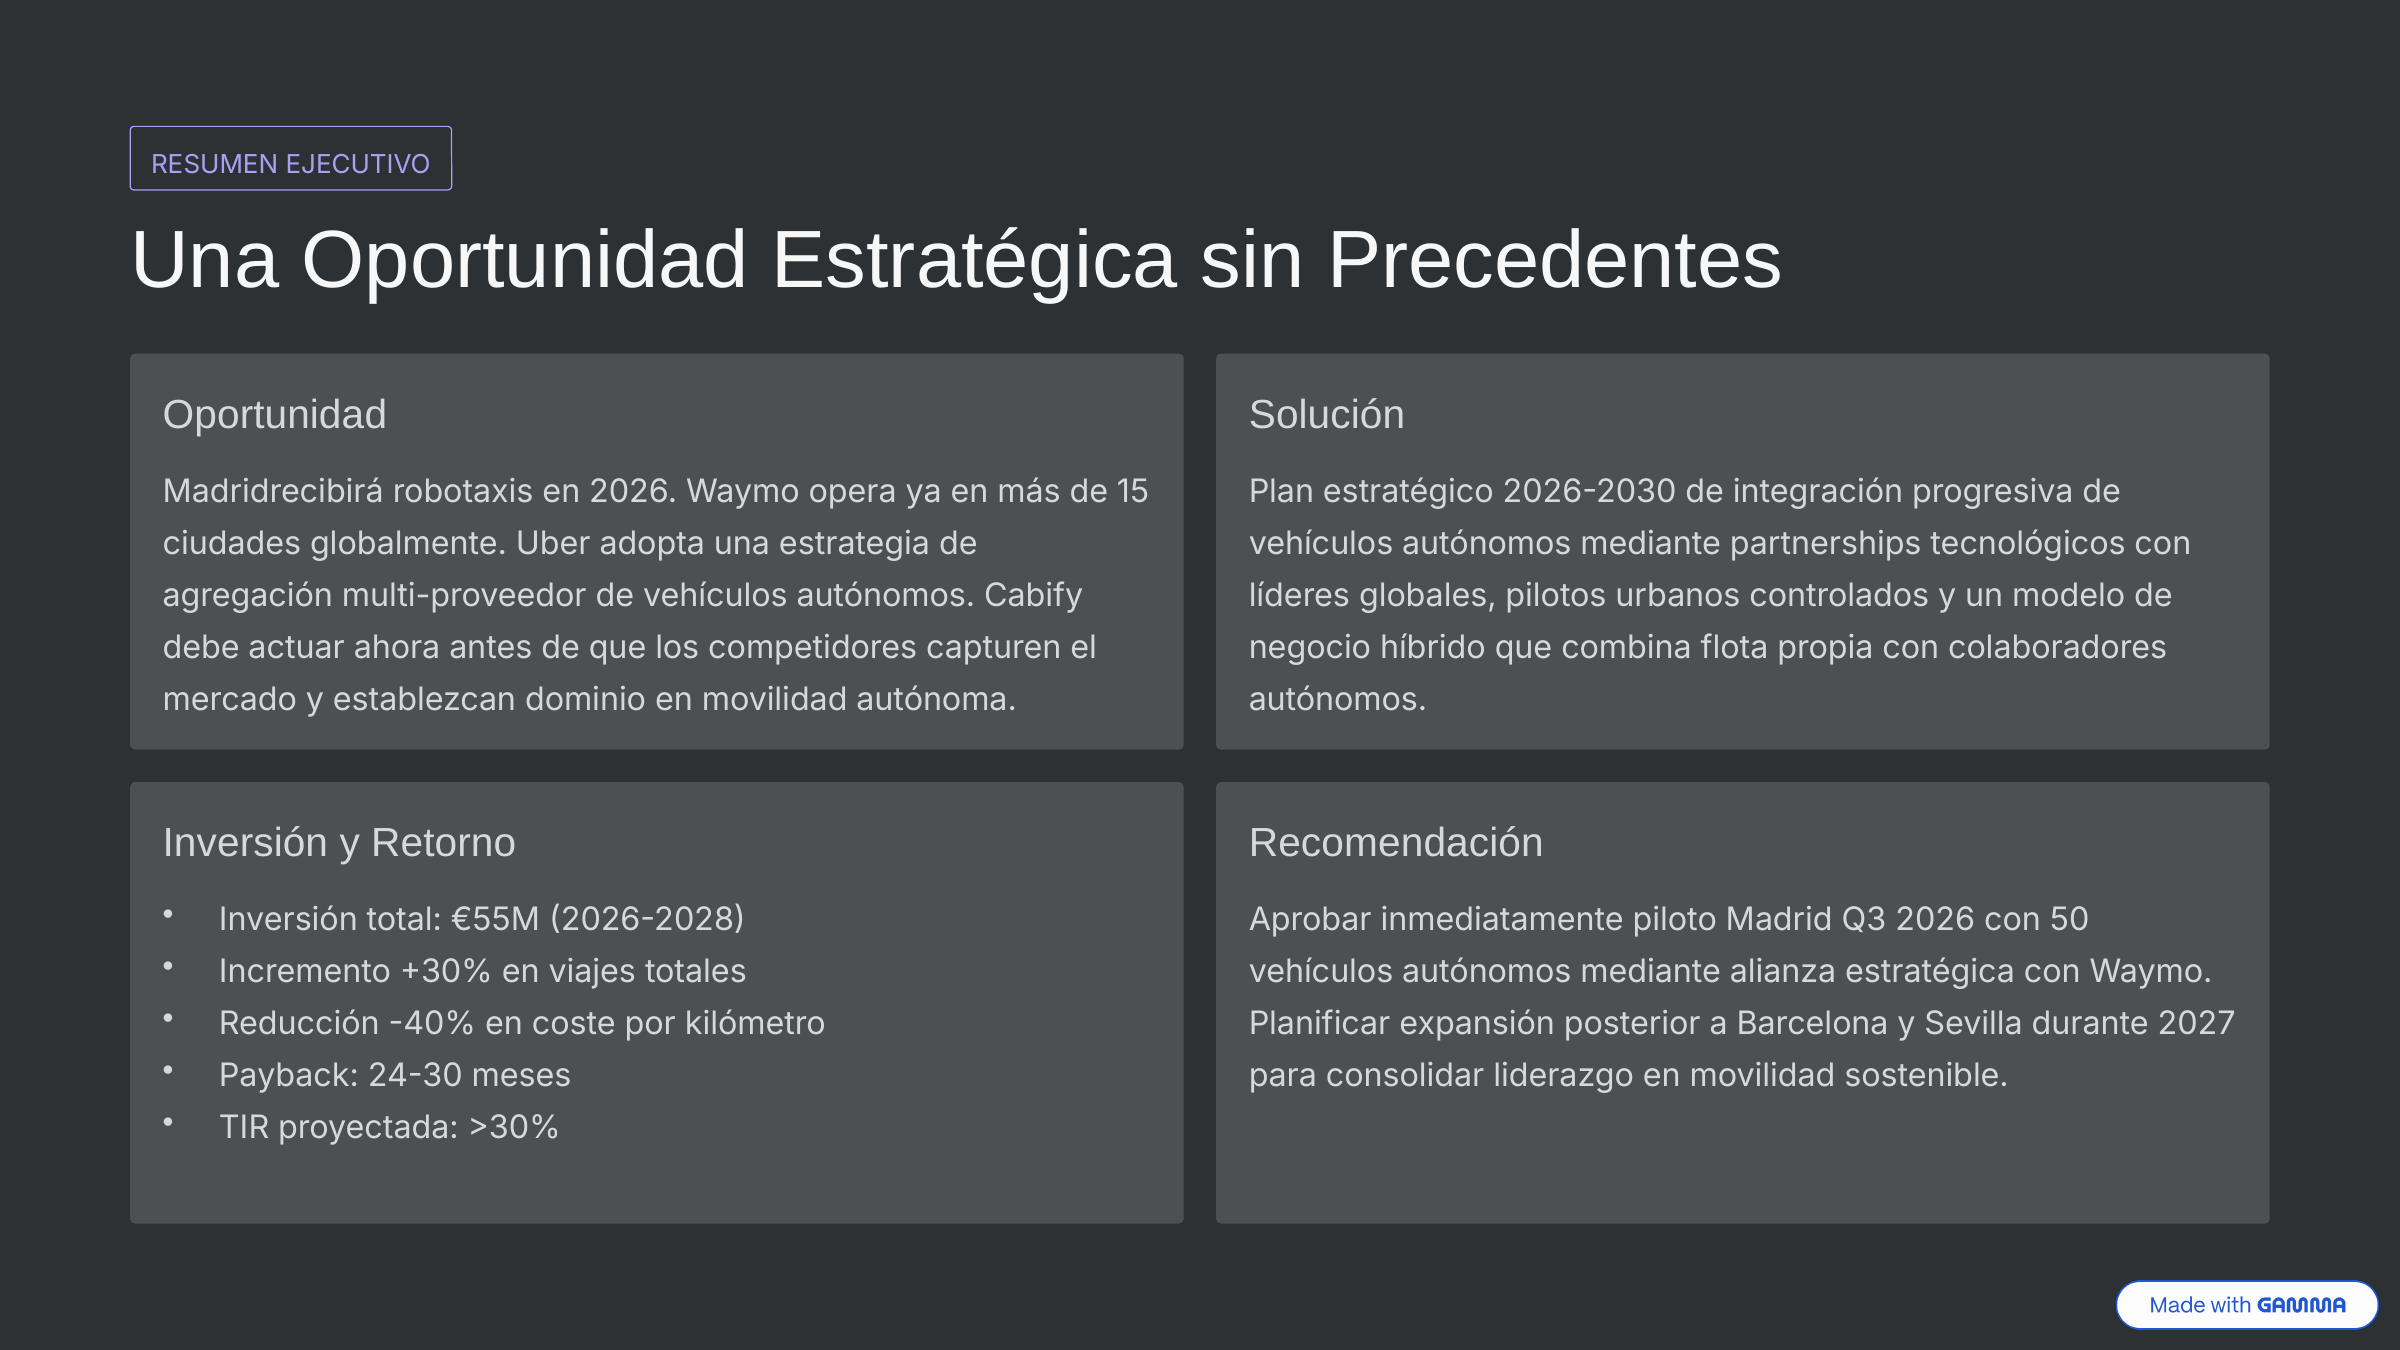

RESUMEN EJECUTIVO
Una Oportunidad Estratégica sin Precedentes

Oportunidad
Solución
Madridrecibirá robotaxis en 2026. Waymo opera ya en más de 15 ciudades globalmente. Uber adopta una estrategia de agregación multi-proveedor de vehículos autónomos. Cabify debe actuar ahora antes de que los competidores capturen el mercado y establezcan dominio en movilidad autónoma.
Plan estratégico 2026-2030 de integración progresiva de vehículos autónomos mediante partnerships tecnológicos con líderes globales, pilotos urbanos controlados y un modelo de negocio híbrido que combina flota propia con colaboradores autónomos.

Inversión y Retorno
Recomendación
Inversión total: €55M (2026-2028)
Incremento +30% en viajes totales
Reducción -40% en coste por kilómetro
Payback: 24-30 meses
TIR proyectada: >30%
Aprobar inmediatamente piloto Madrid Q3 2026 con 50 vehículos autónomos mediante alianza estratégica con Waymo. Planificar expansión posterior a Barcelona y Sevilla durante 2027 para consolidar liderazgo en movilidad sostenible.